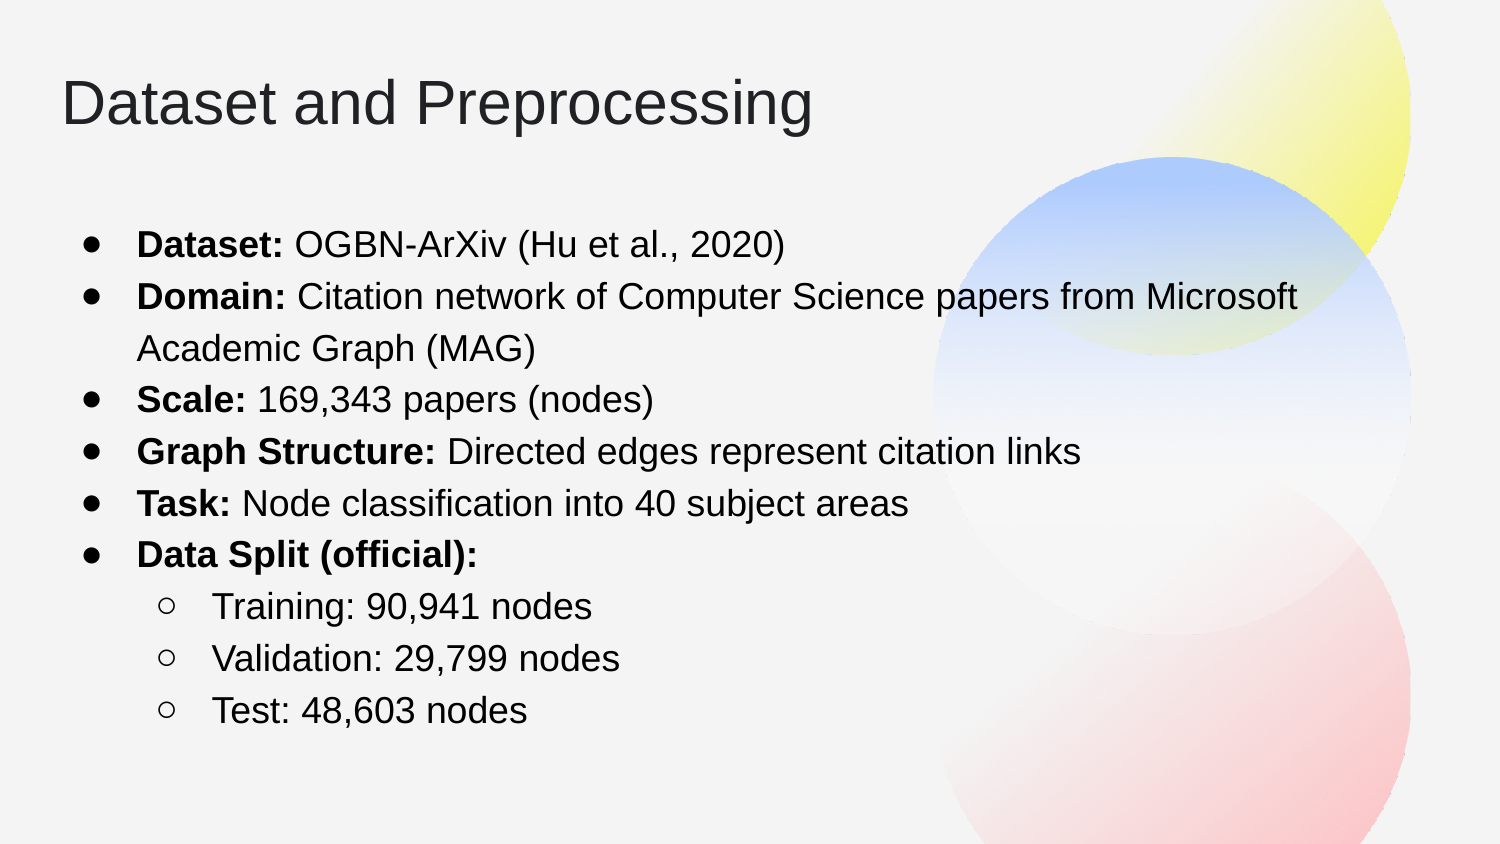

Dataset and Preprocessing
Dataset: OGBN-ArXiv (Hu et al., 2020)
Domain: Citation network of Computer Science papers from Microsoft Academic Graph (MAG)
Scale: 169,343 papers (nodes)
Graph Structure: Directed edges represent citation links
Task: Node classification into 40 subject areas
Data Split (official):
Training: 90,941 nodes
Validation: 29,799 nodes
Test: 48,603 nodes